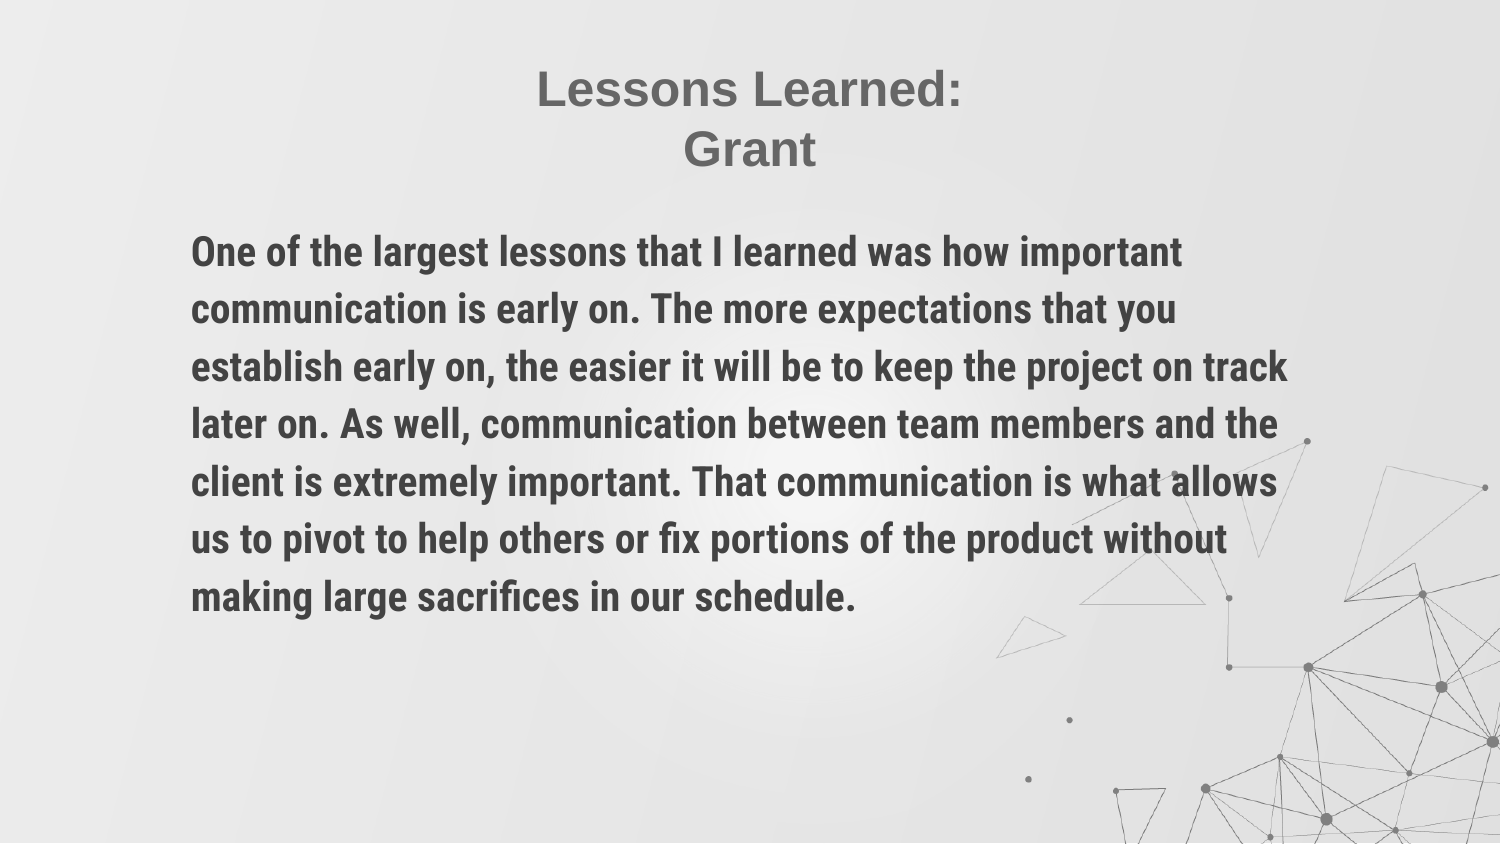

# Lessons Learned: Grant
One of the largest lessons that I learned was how important communication is early on. The more expectations that you establish early on, the easier it will be to keep the project on track later on. As well, communication between team members and the client is extremely important. That communication is what allows us to pivot to help others or fix portions of the product without making large sacrifices in our schedule.